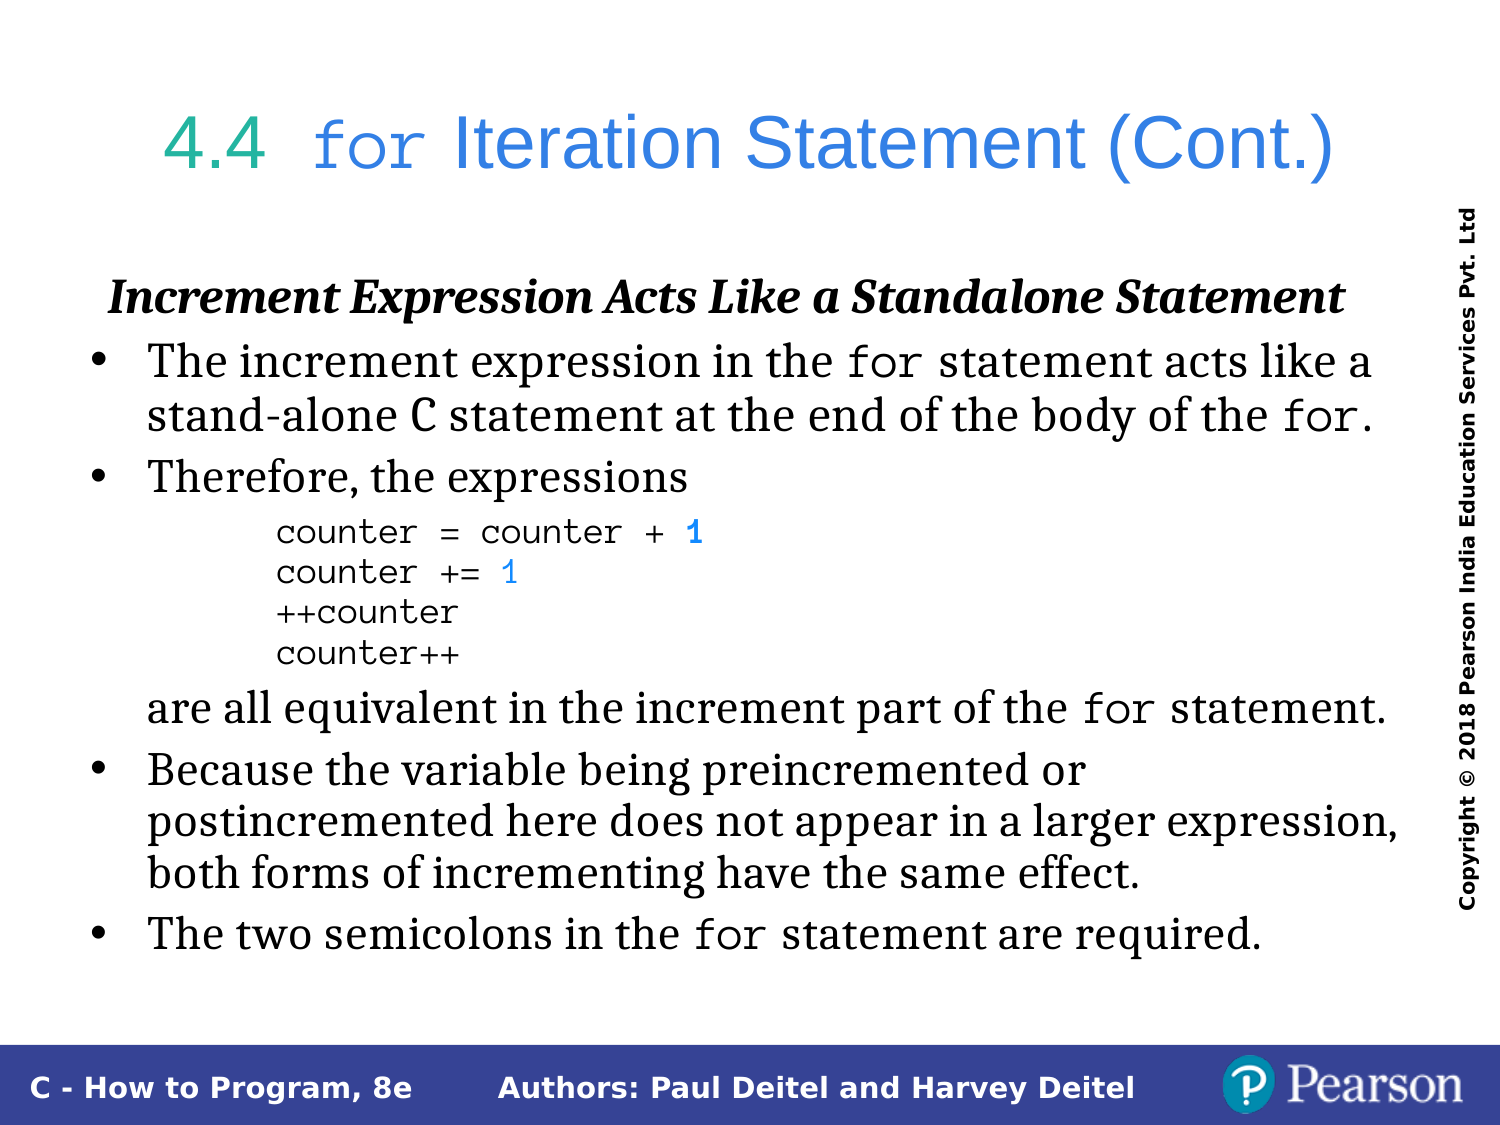

# 4.4  for Iteration Statement (Cont.)
Increment Expression Acts Like a Standalone Statement
The increment expression in the for statement acts like a stand-alone C statement at the end of the body of the for.
Therefore, the expressions
	counter = counter + 1
counter += 1
++counter
counter++
	are all equivalent in the increment part of the for statement.
Because the variable being preincremented or postincremented here does not appear in a larger expression, both forms of incrementing have the same effect.
The two semicolons in the for statement are required.